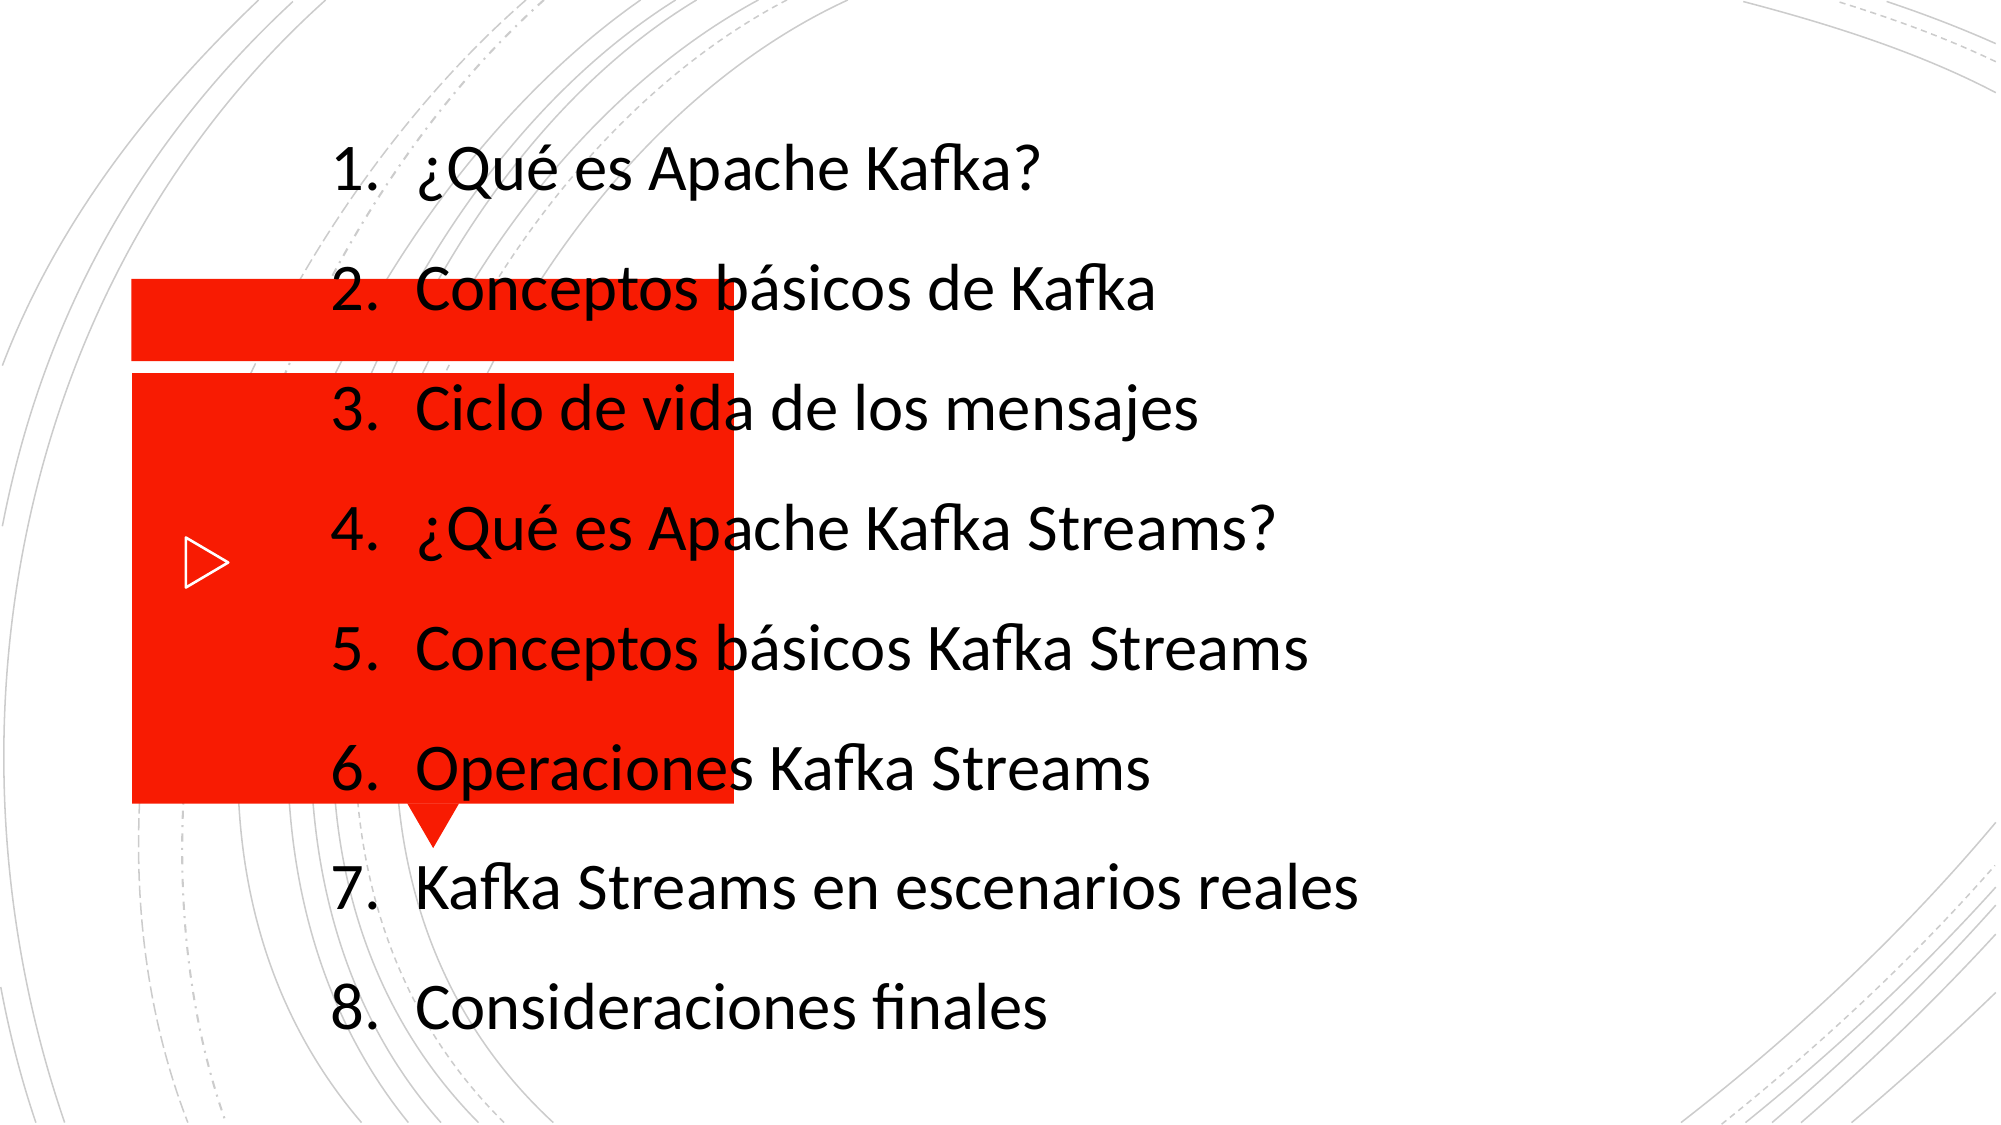

¿Qué es Apache Kafka?
Conceptos básicos de Kafka
Ciclo de vida de los mensajes
¿Qué es Apache Kafka Streams?
Conceptos básicos Kafka Streams
Operaciones Kafka Streams
Kafka Streams en escenarios reales
Consideraciones finales